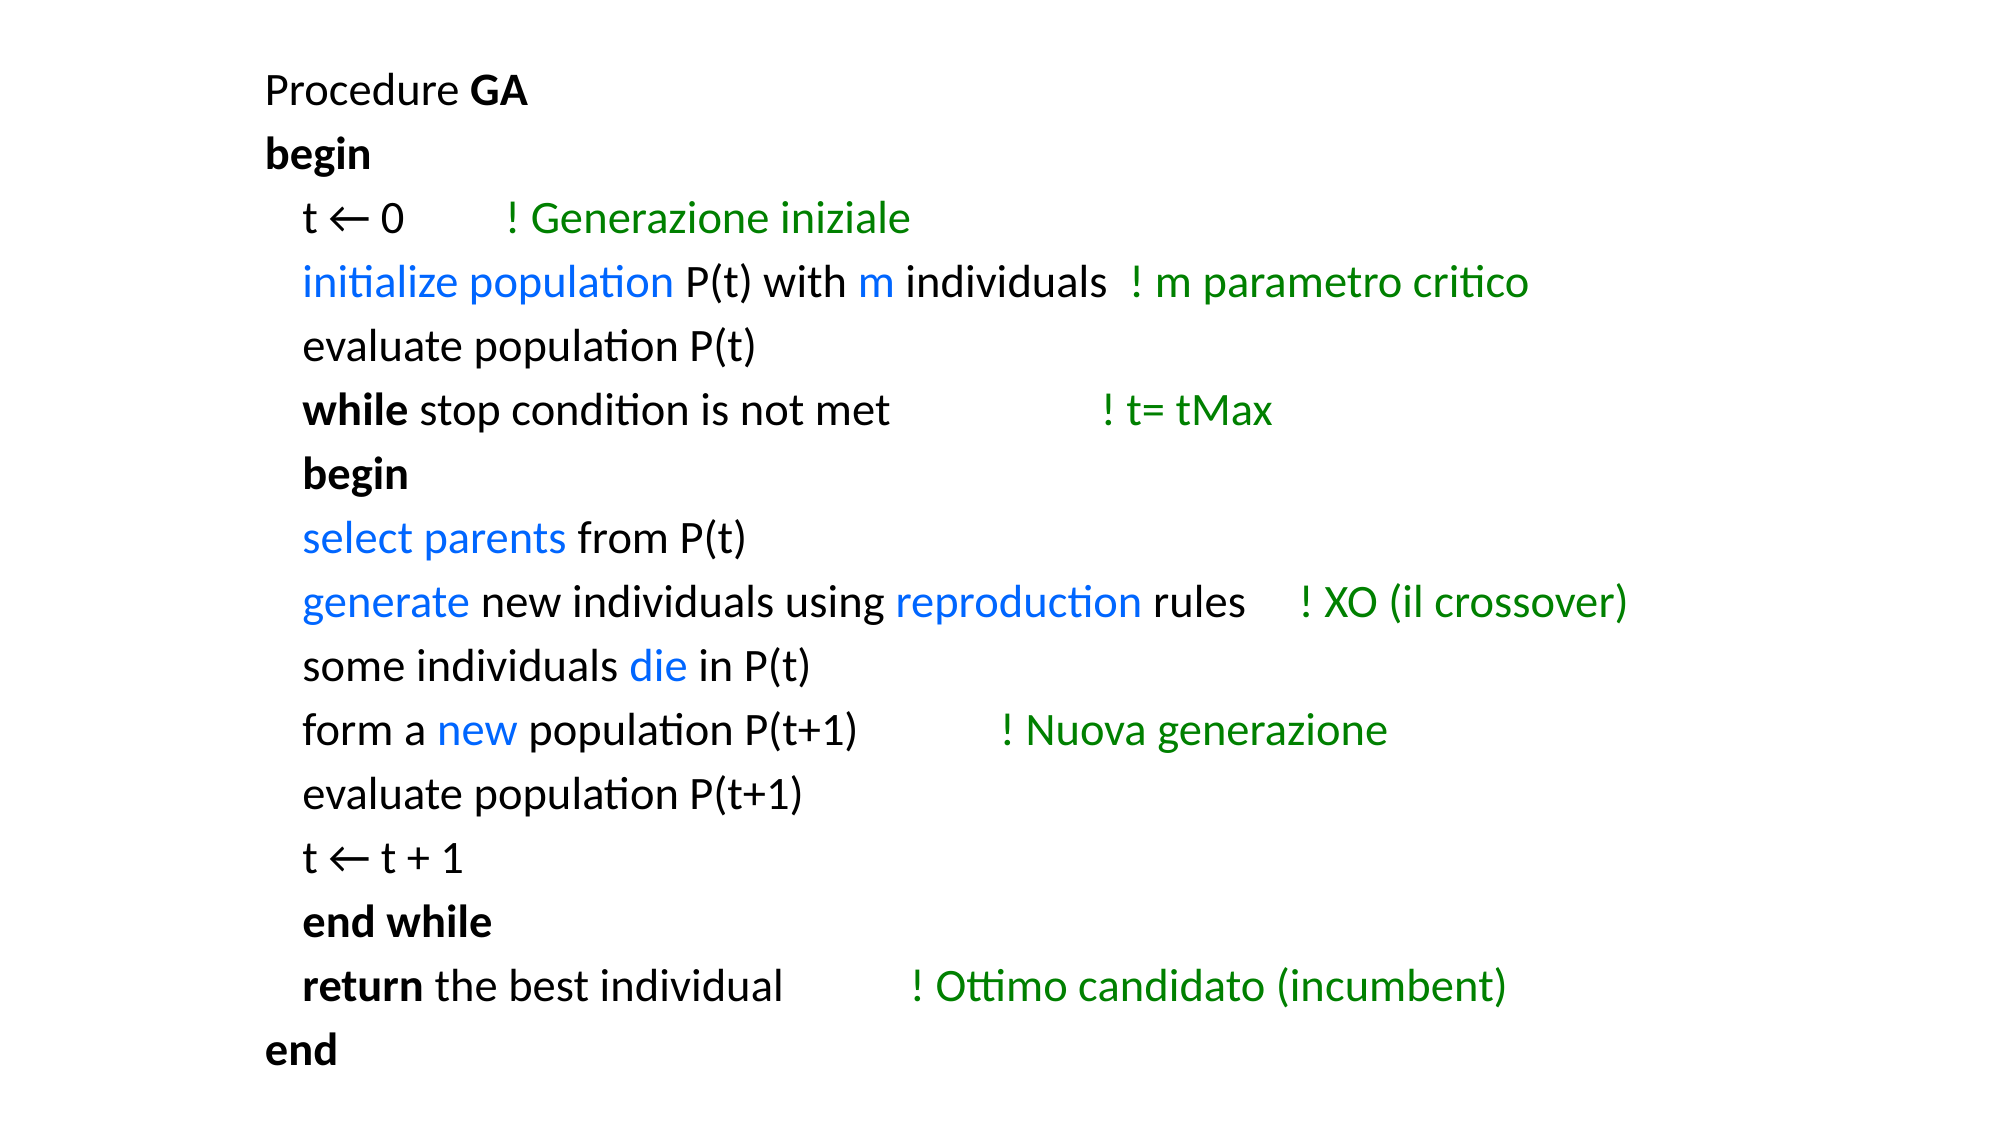

Procedure GA
begin
	t ← 0					      ! Generazione iniziale
	initialize population P(t) with m individuals  ! m parametro critico
	evaluate population P(t)
	while stop condition is not met                    ! t= tMax
		begin
		select parents from P(t)
		generate new individuals using reproduction rules     ! XO (il crossover)
		some individuals die in P(t)
		form a new population P(t+1) 	! Nuova generazione
		evaluate population P(t+1)
		t ← t + 1
		end while
	return the best individual            ! Ottimo candidato (incumbent)
end